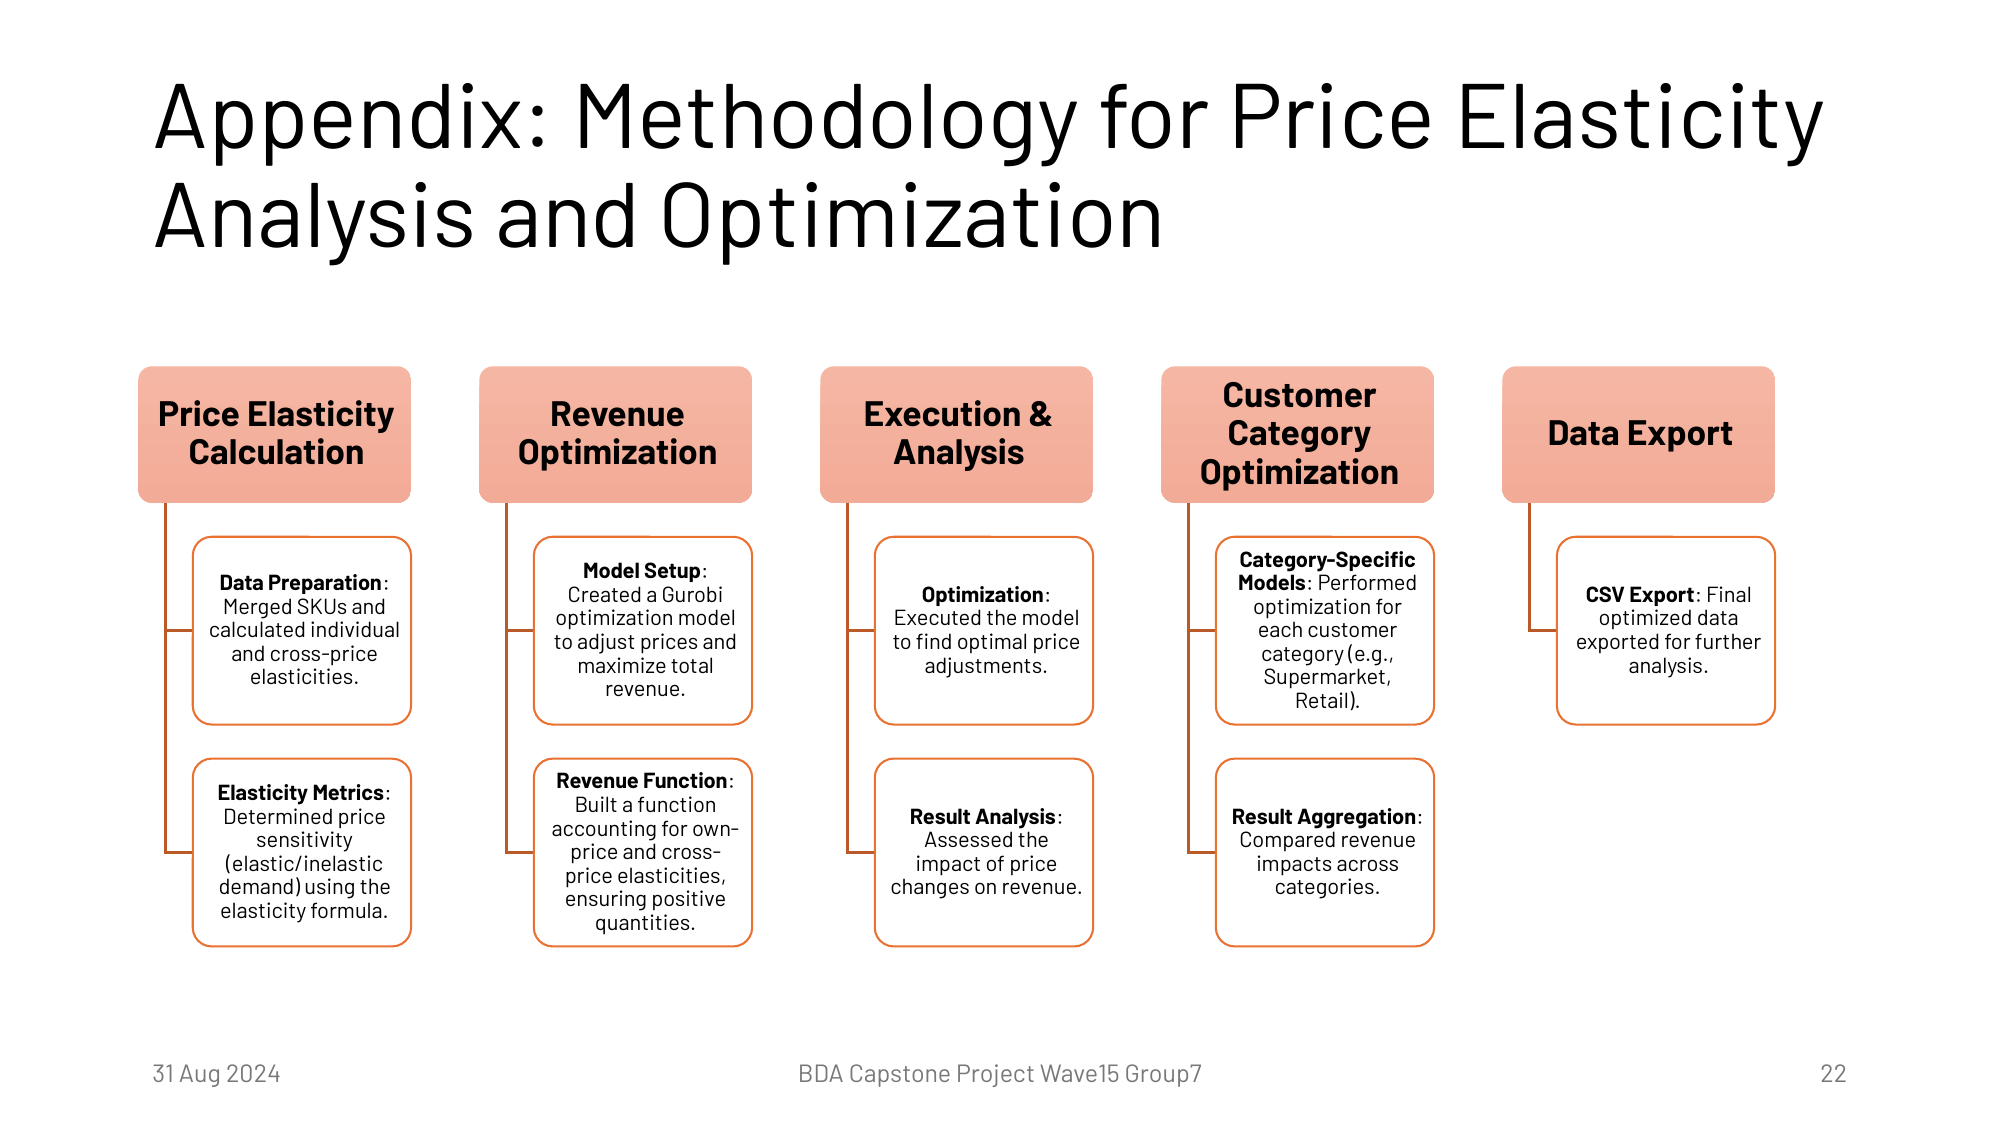

# Appendix: Methodology for Price Elasticity Analysis and Optimization
Price Elasticity Calculation
Data Preparation: Merged SKUs and calculated individual and cross-price elasticities.
Elasticity Metrics: Determined price sensitivity (elastic/inelastic demand) using the elasticity formula.
Revenue Optimization
Model Setup: Created a Gurobi optimization model to adjust prices and maximize total revenue.
Revenue Function: Built a function accounting for own-price and cross-price elasticities, ensuring positive quantities.
Execution & Analysis
Optimization: Executed the model to find optimal price adjustments.
Result Analysis: Assessed the impact of price changes on revenue.
Customer Category Optimization
Category-Specific Models: Performed optimization for each customer category (e.g., Supermarket, Retail).
Result Aggregation: Compared revenue impacts across categories.
Data Export
CSV Export: Final optimized data exported for further analysis.
31 Aug 2024
BDA Capstone Project Wave15 Group7
22